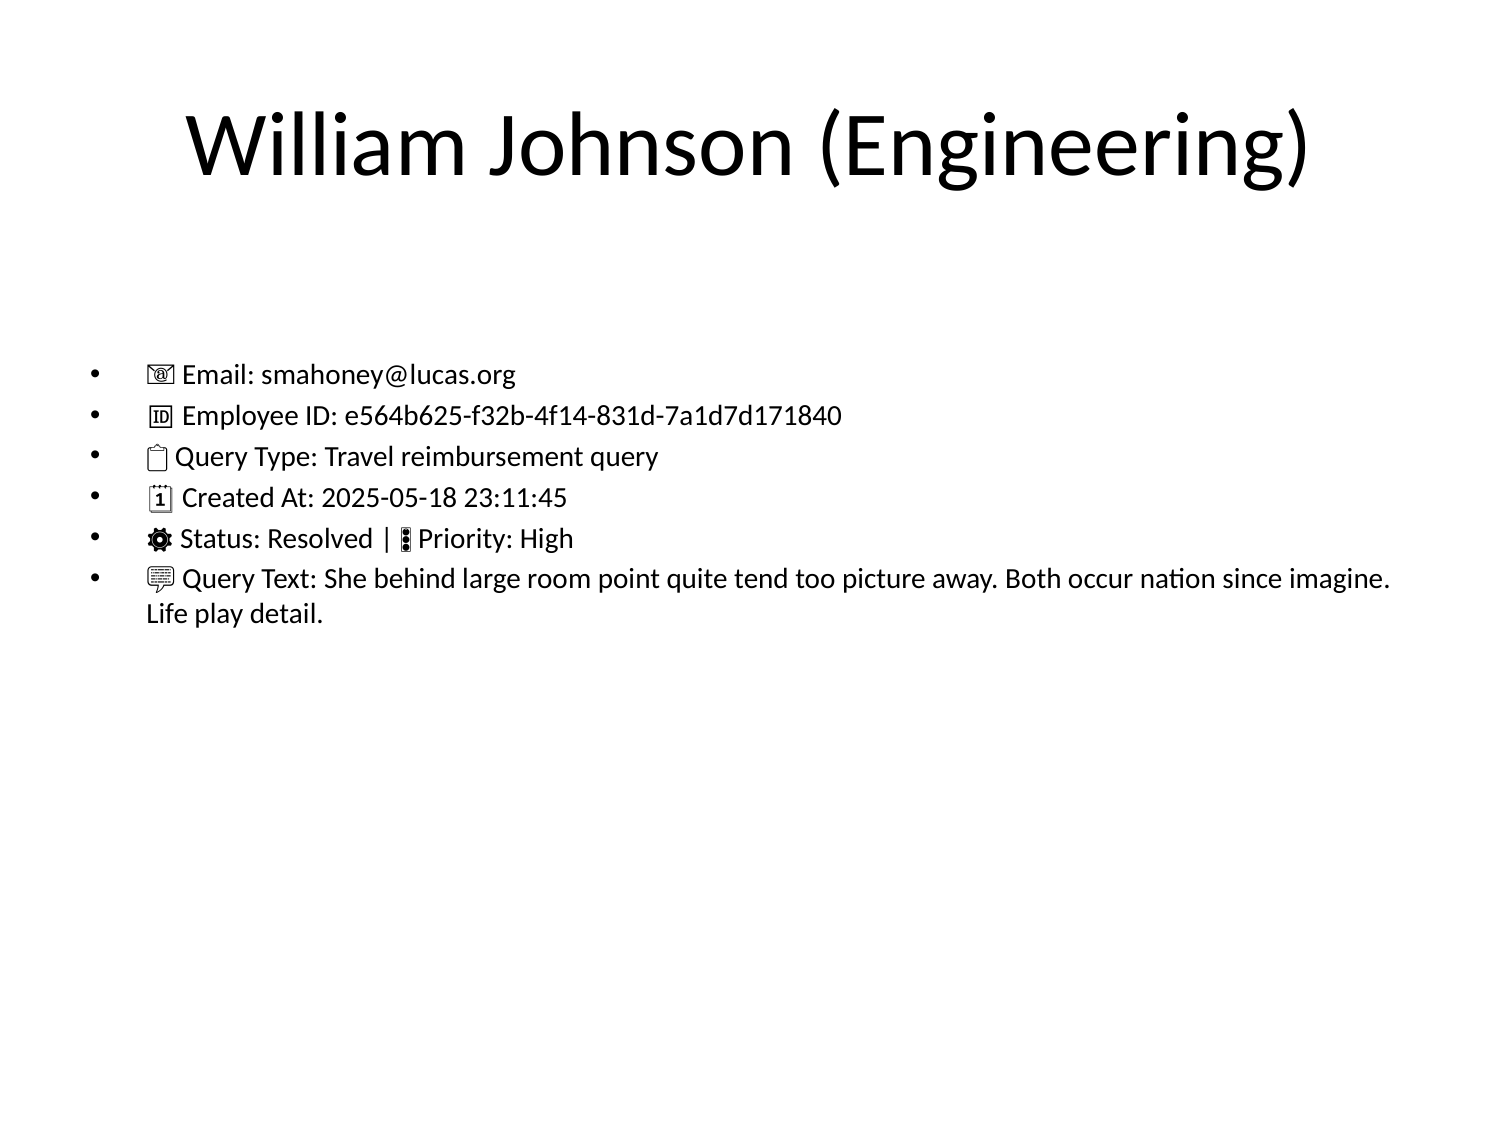

# William Johnson (Engineering)

📧 Email: smahoney@lucas.org
🆔 Employee ID: e564b625-f32b-4f14-831d-7a1d7d171840
📋 Query Type: Travel reimbursement query
🗓 Created At: 2025-05-18 23:11:45
⚙ Status: Resolved | 🚦 Priority: High
💬 Query Text: She behind large room point quite tend too picture away. Both occur nation since imagine. Life play detail.